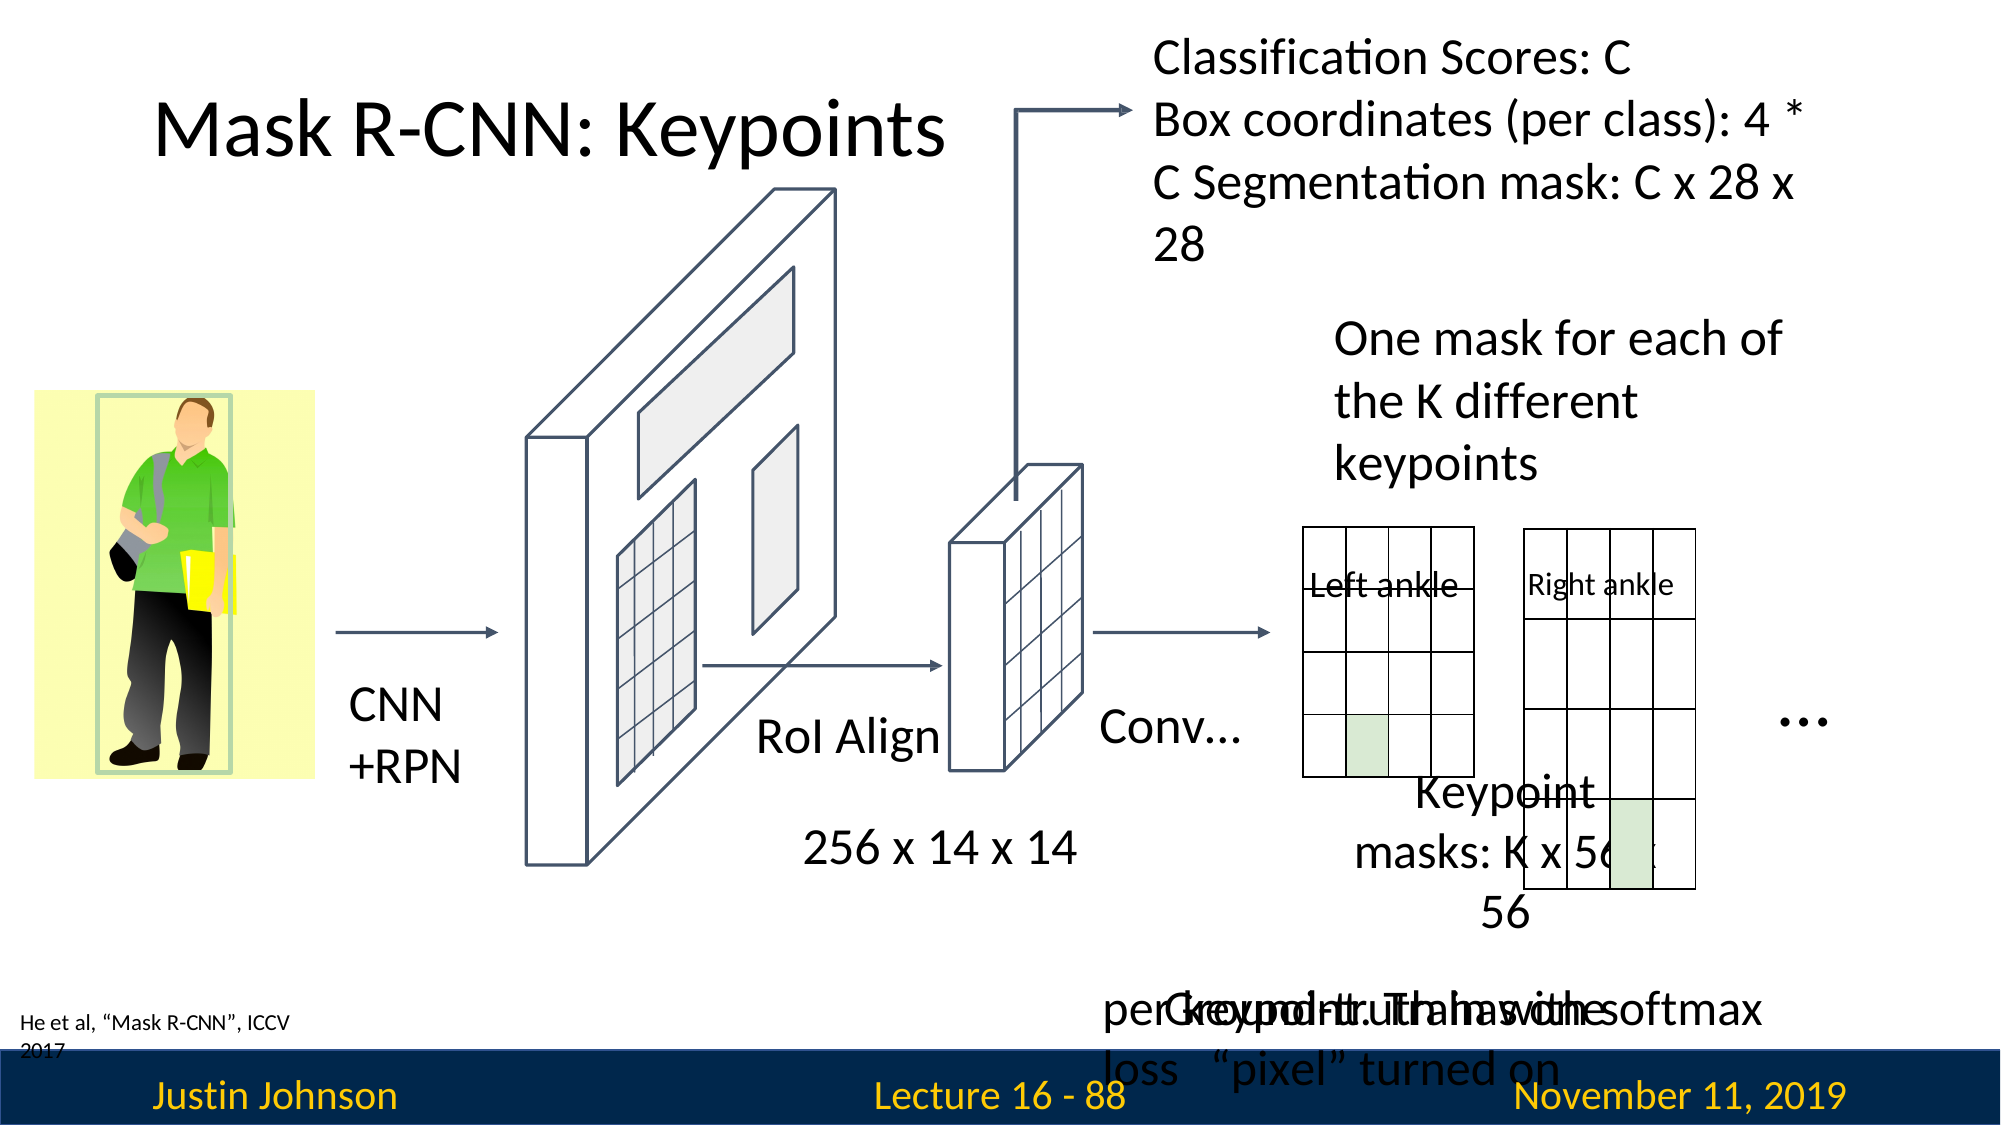

Classification Scores: C
Box coordinates (per class): 4 * C Segmentation mask: C x 28 x 28
# Mask R-CNN: Keypoints

One mask for each of the K different keypoints

Left ankle	Right ankle

…

|  |  |  |  |
| --- | --- | --- | --- |
|  |  |  |  |
|  |  |  |  |
|  |  |  |  |
|  |  |  |  |
| --- | --- | --- | --- |
|  |  |  |  |
|  |  |  |  |
|  |  |  |  |

CNN
+RPN

Conv…
RoI Align
Keypoint masks: K x 56 x 56
Ground-truth has one “pixel” turned on
256 x 14 x 14
per keypoint. Train with softmax loss
He et al, “Mask R-CNN”, ICCV 2017
Justin Johnson
November 11, 2019
Lecture 16 - 88